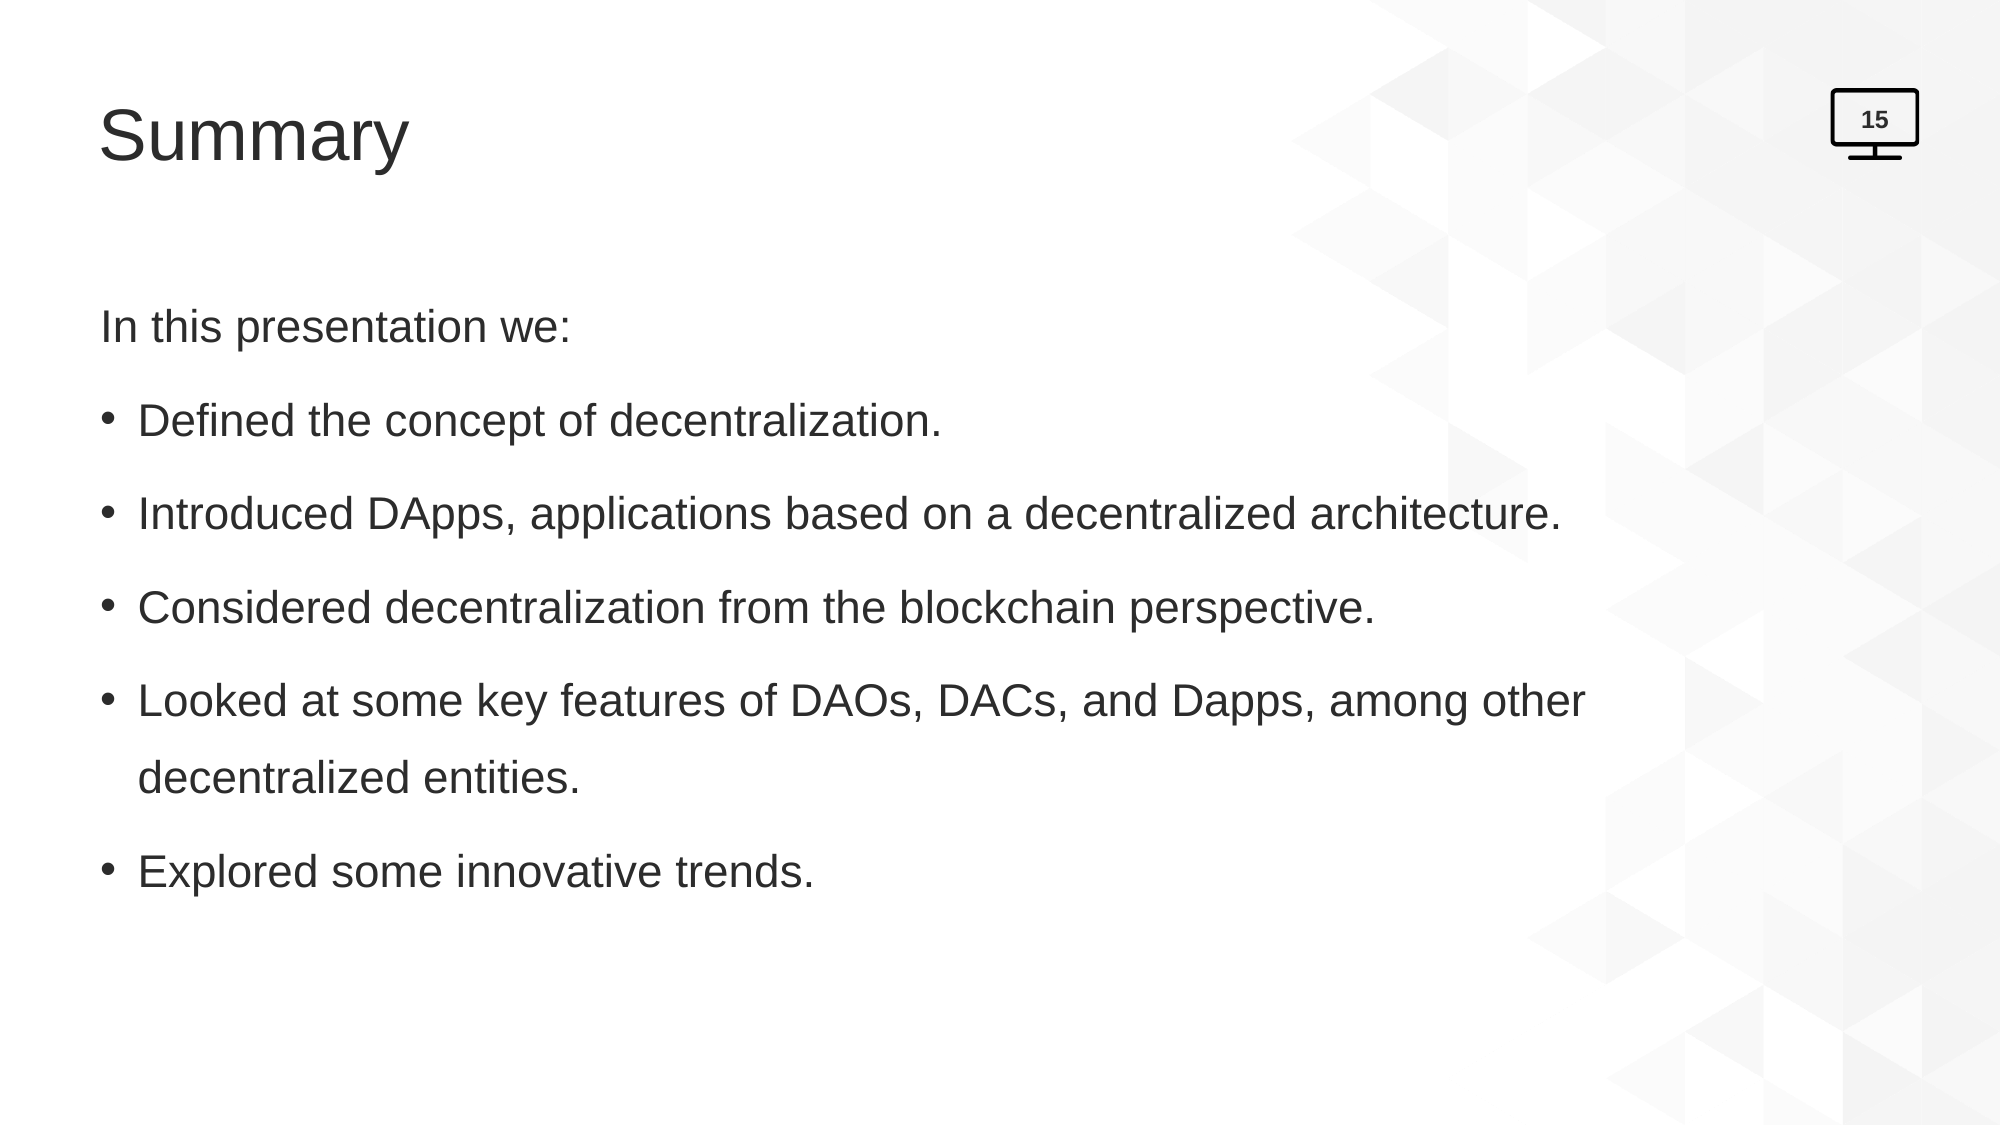

# Summary
15
In this presentation we:
Defined the concept of decentralization.
Introduced DApps, applications based on a decentralized architecture.
Considered decentralization from the blockchain perspective.
Looked at some key features of DAOs, DACs, and Dapps, among other decentralized entities.
Explored some innovative trends.